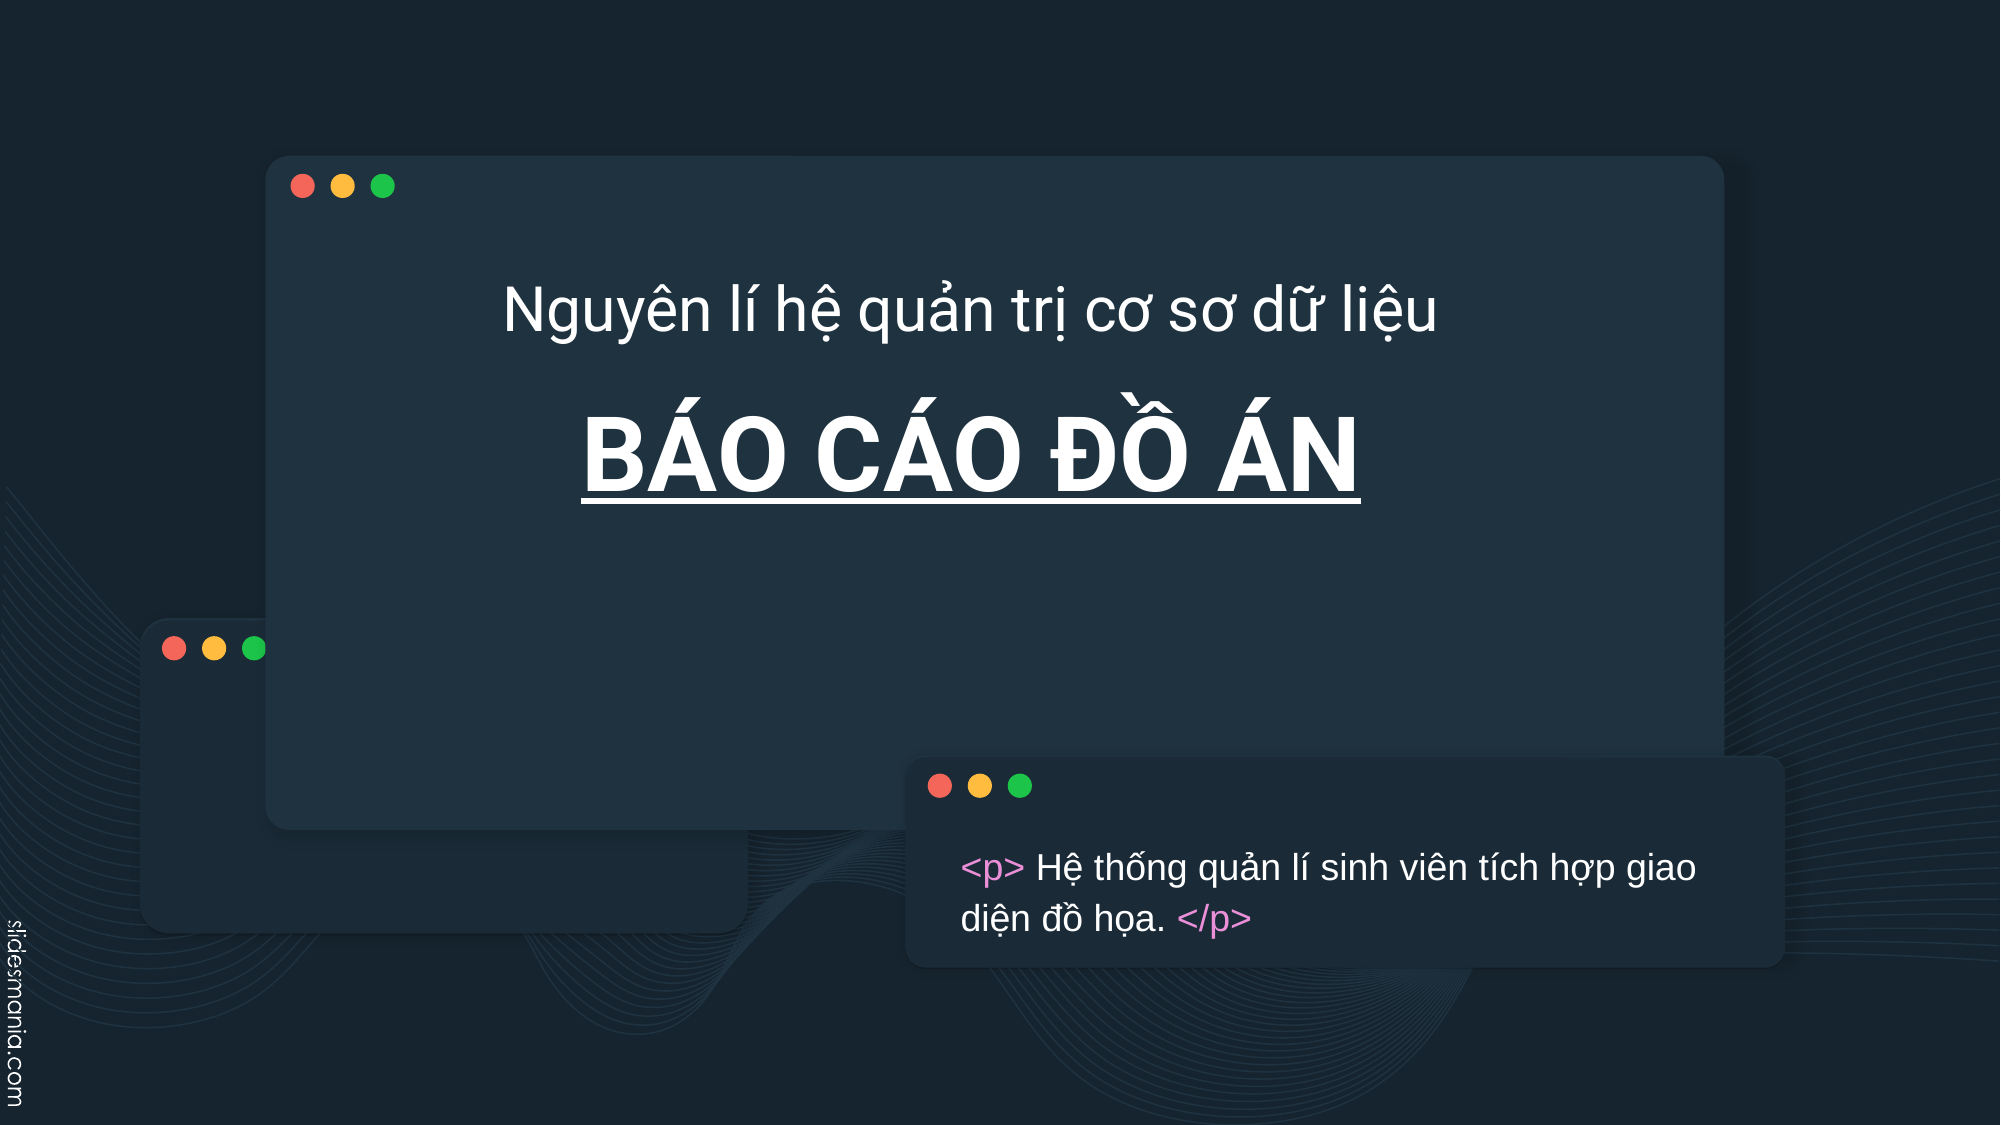

# Nguyên lí hệ quản trị cơ sơ dữ liệu BÁO CÁO ĐỒ ÁN
<p> Hệ thống quản lí sinh viên tích hợp giao diện đồ họa. </p>